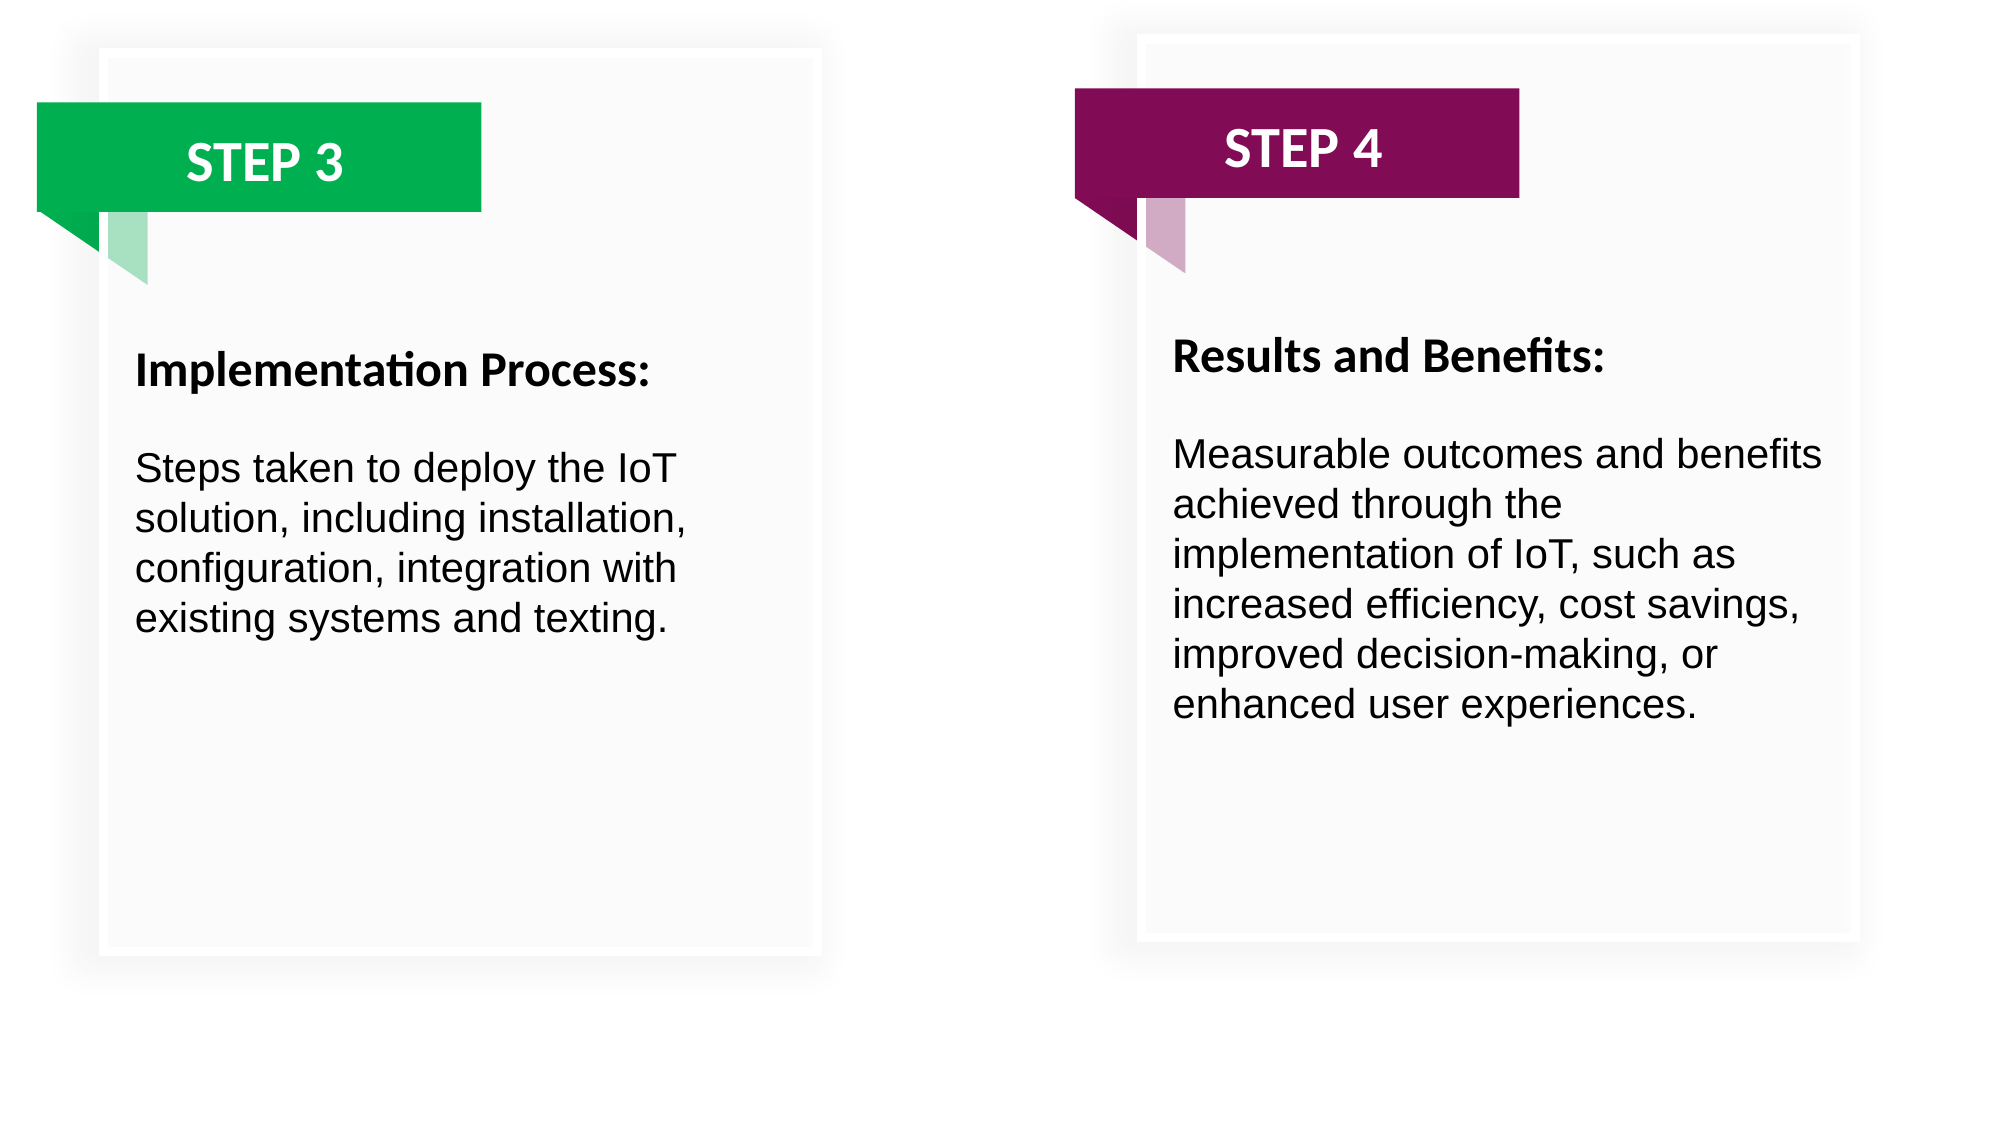

Results and Benefits:

Measurable outcomes and benefits achieved through the implementation of IoT, such as increased efficiency, cost savings, improved decision-making, or enhanced user experiences.
STEP 4

STEP 3

Implementation Process:

Steps taken to deploy the IoT solution, including installation, configuration, integration with existing systems and texting.